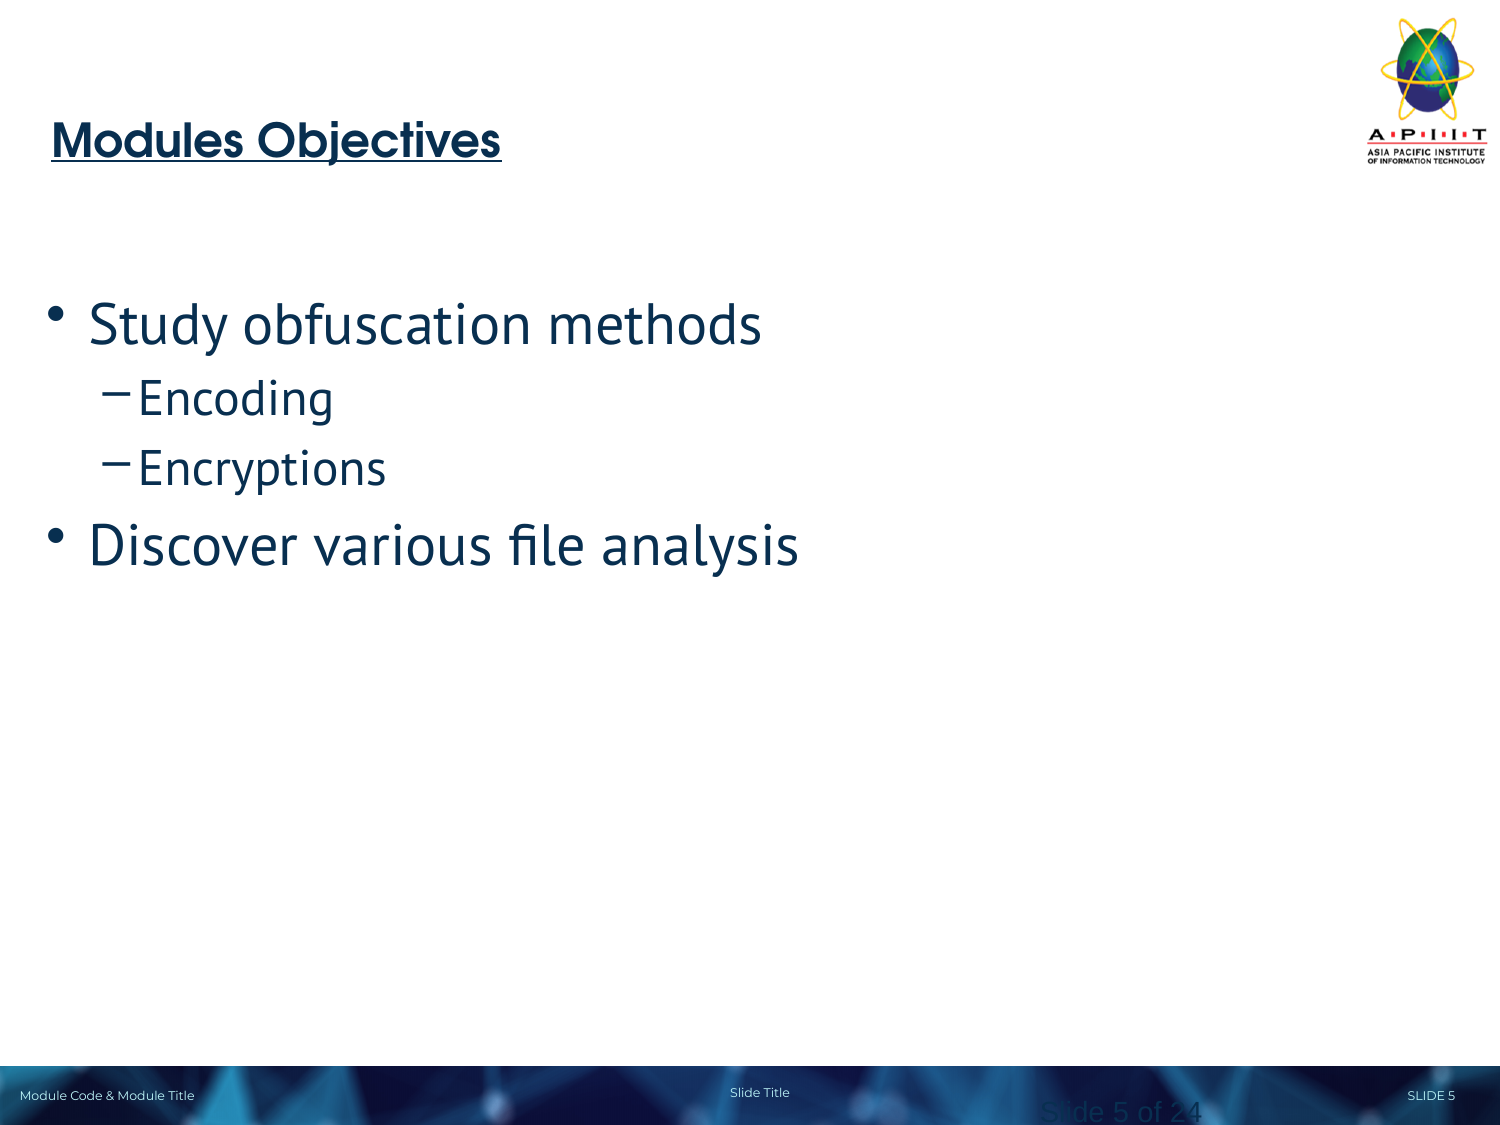

# Modules Objectives
Study obfuscation methods
Encoding
Encryptions
Discover various file analysis

Slide 5 of 24